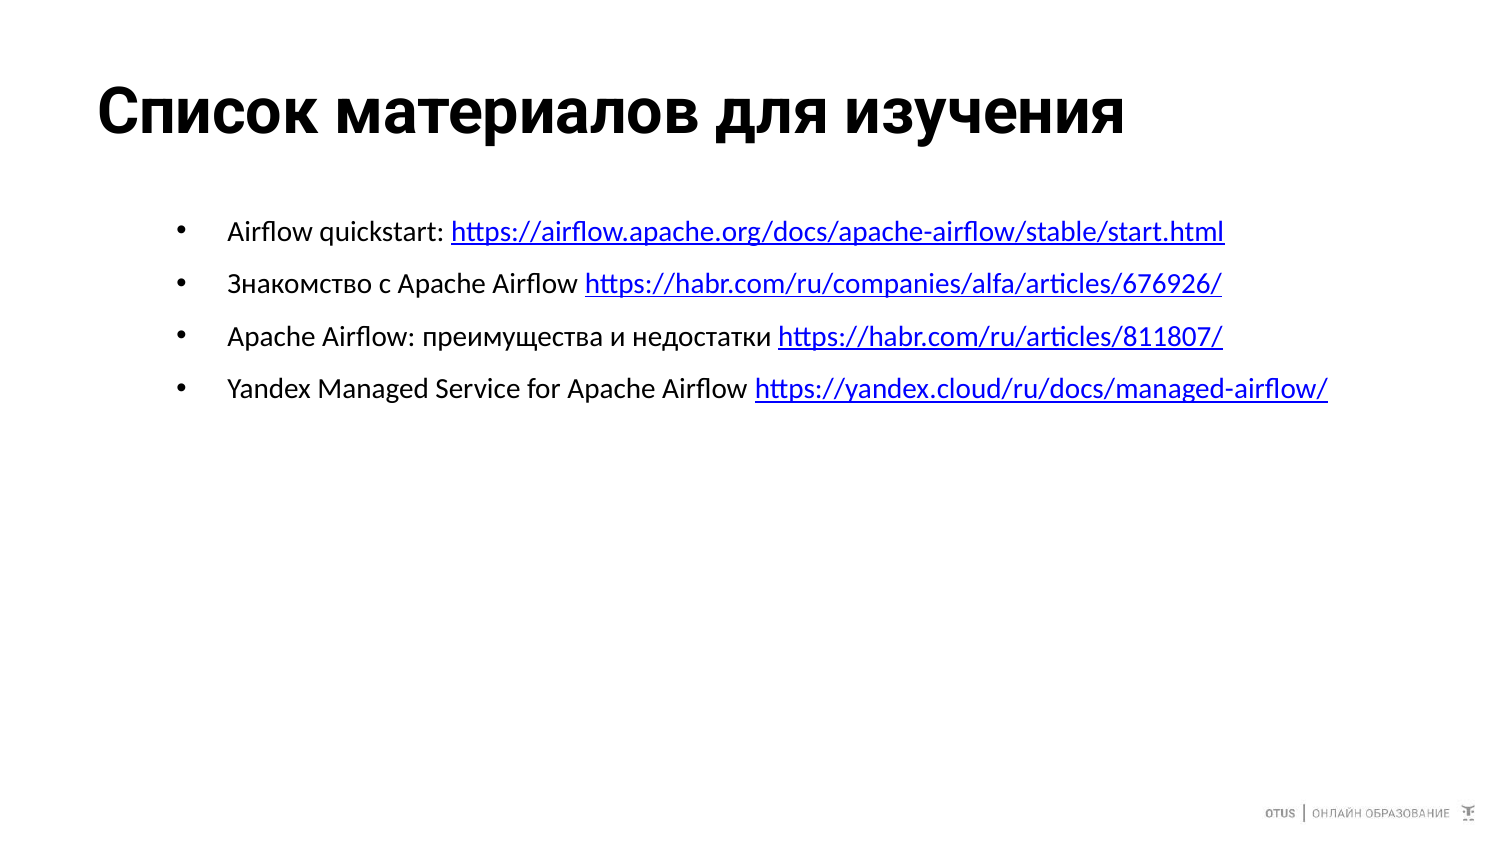

# Список материалов для изучения

Airflow quickstart: https://airflow.apache.org/docs/apache-airflow/stable/start.html
Знакомство с Apache Airflow https://habr.com/ru/companies/alfa/articles/676926/
Apache Airflow: преимущества и недостатки https://habr.com/ru/articles/811807/
Yandex Managed Service for Apache Airflow https://yandex.cloud/ru/docs/managed-airflow/